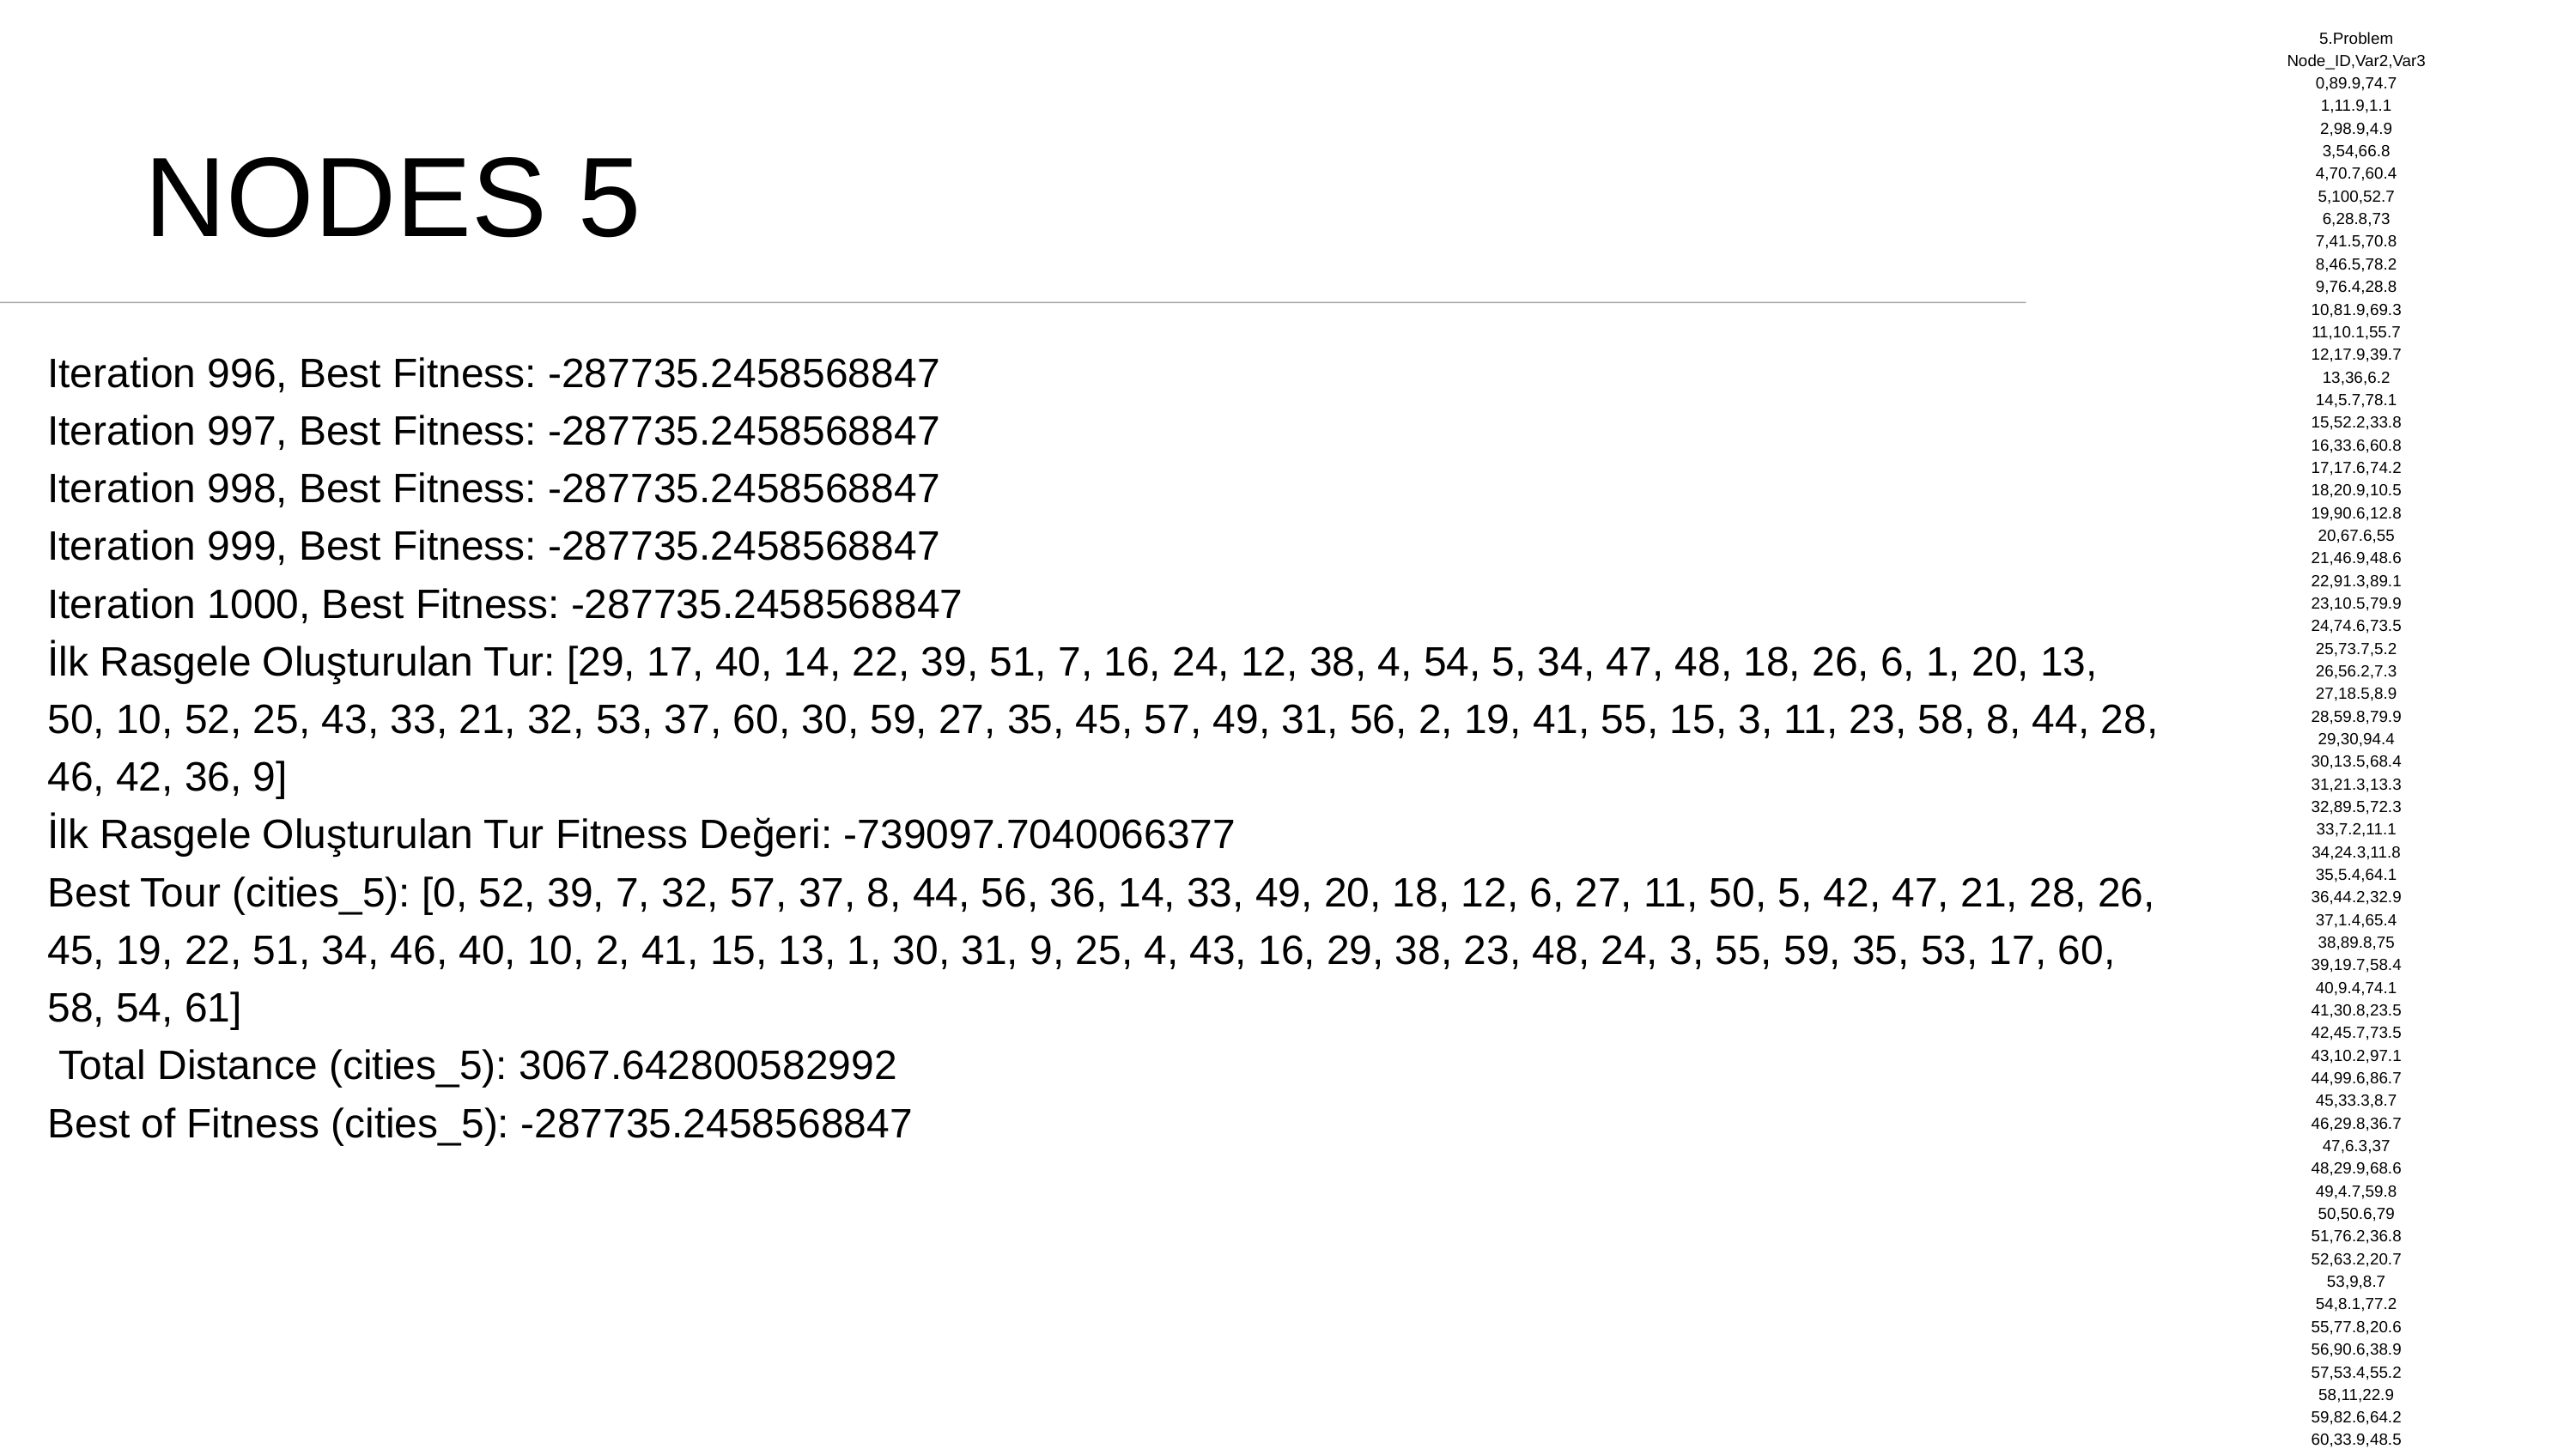

5.Problem
Node_ID,Var2,Var3
0,89.9,74.7
1,11.9,1.1
2,98.9,4.9
3,54,66.8
4,70.7,60.4
5,100,52.7
6,28.8,73
7,41.5,70.8
8,46.5,78.2
9,76.4,28.8
10,81.9,69.3
11,10.1,55.7
12,17.9,39.7
13,36,6.2
14,5.7,78.1
15,52.2,33.8
16,33.6,60.8
17,17.6,74.2
18,20.9,10.5
19,90.6,12.8
20,67.6,55
21,46.9,48.6
22,91.3,89.1
23,10.5,79.9
24,74.6,73.5
25,73.7,5.2
26,56.2,7.3
27,18.5,8.9
28,59.8,79.9
29,30,94.4
30,13.5,68.4
31,21.3,13.3
32,89.5,72.3
33,7.2,11.1
34,24.3,11.8
35,5.4,64.1
36,44.2,32.9
37,1.4,65.4
38,89.8,75
39,19.7,58.4
40,9.4,74.1
41,30.8,23.5
42,45.7,73.5
43,10.2,97.1
44,99.6,86.7
45,33.3,8.7
46,29.8,36.7
47,6.3,37
48,29.9,68.6
49,4.7,59.8
50,50.6,79
51,76.2,36.8
52,63.2,20.7
53,9,8.7
54,8.1,77.2
55,77.8,20.6
56,90.6,38.9
57,53.4,55.2
58,11,22.9
59,82.6,64.2
60,33.9,48.5
61,29.4,15.2

NODES 5

Iteration 996, Best Fitness: -287735.2458568847
Iteration 997, Best Fitness: -287735.2458568847
Iteration 998, Best Fitness: -287735.2458568847
Iteration 999, Best Fitness: -287735.2458568847
Iteration 1000, Best Fitness: -287735.2458568847
İlk Rasgele Oluşturulan Tur: [29, 17, 40, 14, 22, 39, 51, 7, 16, 24, 12, 38, 4, 54, 5, 34, 47, 48, 18, 26, 6, 1, 20, 13, 50, 10, 52, 25, 43, 33, 21, 32, 53, 37, 60, 30, 59, 27, 35, 45, 57, 49, 31, 56, 2, 19, 41, 55, 15, 3, 11, 23, 58, 8, 44, 28, 46, 42, 36, 9]
İlk Rasgele Oluşturulan Tur Fitness Değeri: -739097.7040066377
Best Tour (cities_5): [0, 52, 39, 7, 32, 57, 37, 8, 44, 56, 36, 14, 33, 49, 20, 18, 12, 6, 27, 11, 50, 5, 42, 47, 21, 28, 26, 45, 19, 22, 51, 34, 46, 40, 10, 2, 41, 15, 13, 1, 30, 31, 9, 25, 4, 43, 16, 29, 38, 23, 48, 24, 3, 55, 59, 35, 53, 17, 60, 58, 54, 61]
 Total Distance (cities_5): 3067.642800582992
Best of Fitness (cities_5): -287735.2458568847